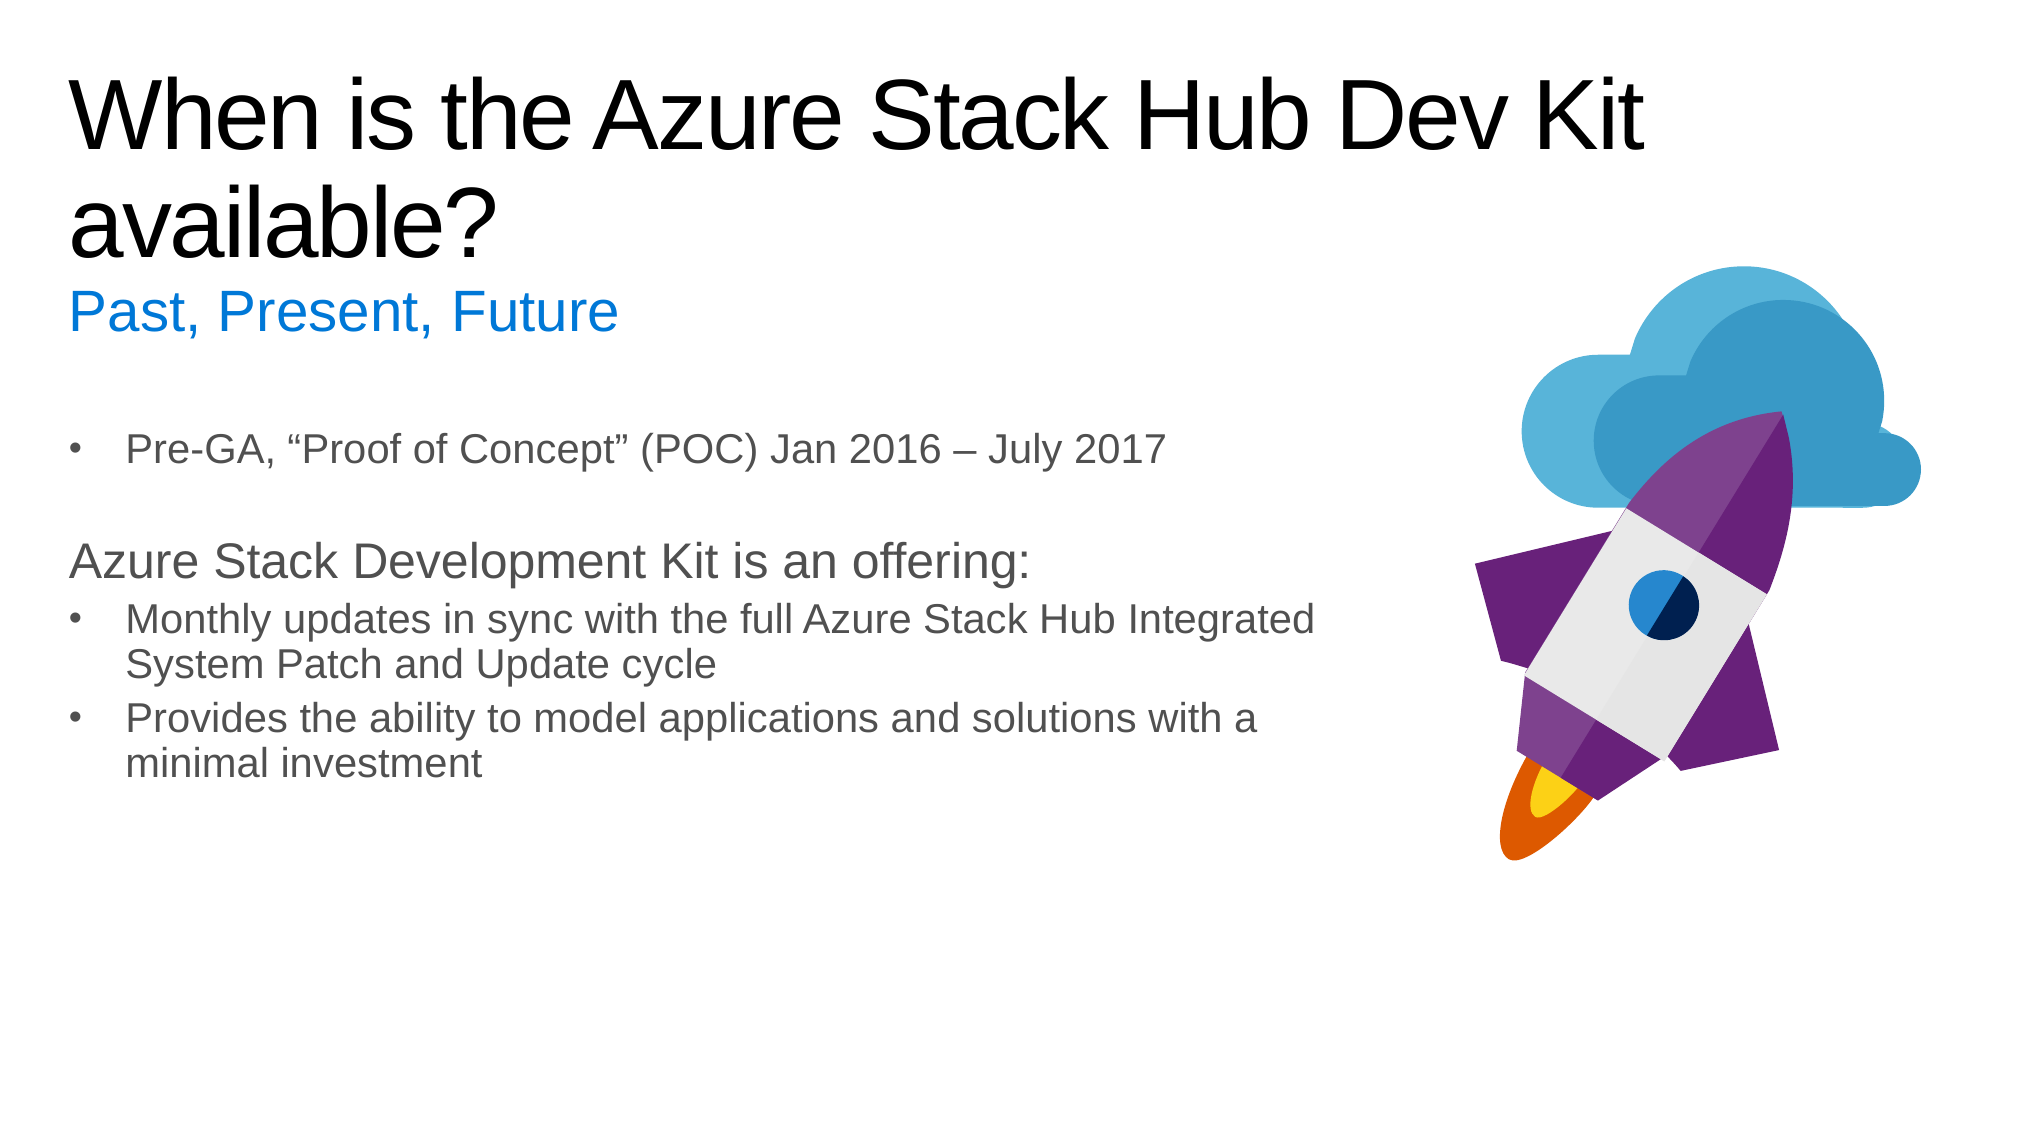

# When is the Azure Stack Hub Dev Kit available?
Past, Present, Future

Pre-GA, “Proof of Concept” (POC) Jan 2016 – July 2017

Azure Stack Development Kit is an offering:
Monthly updates in sync with the full Azure Stack Hub Integrated System Patch and Update cycle
Provides the ability to model applications and solutions with a minimal investment